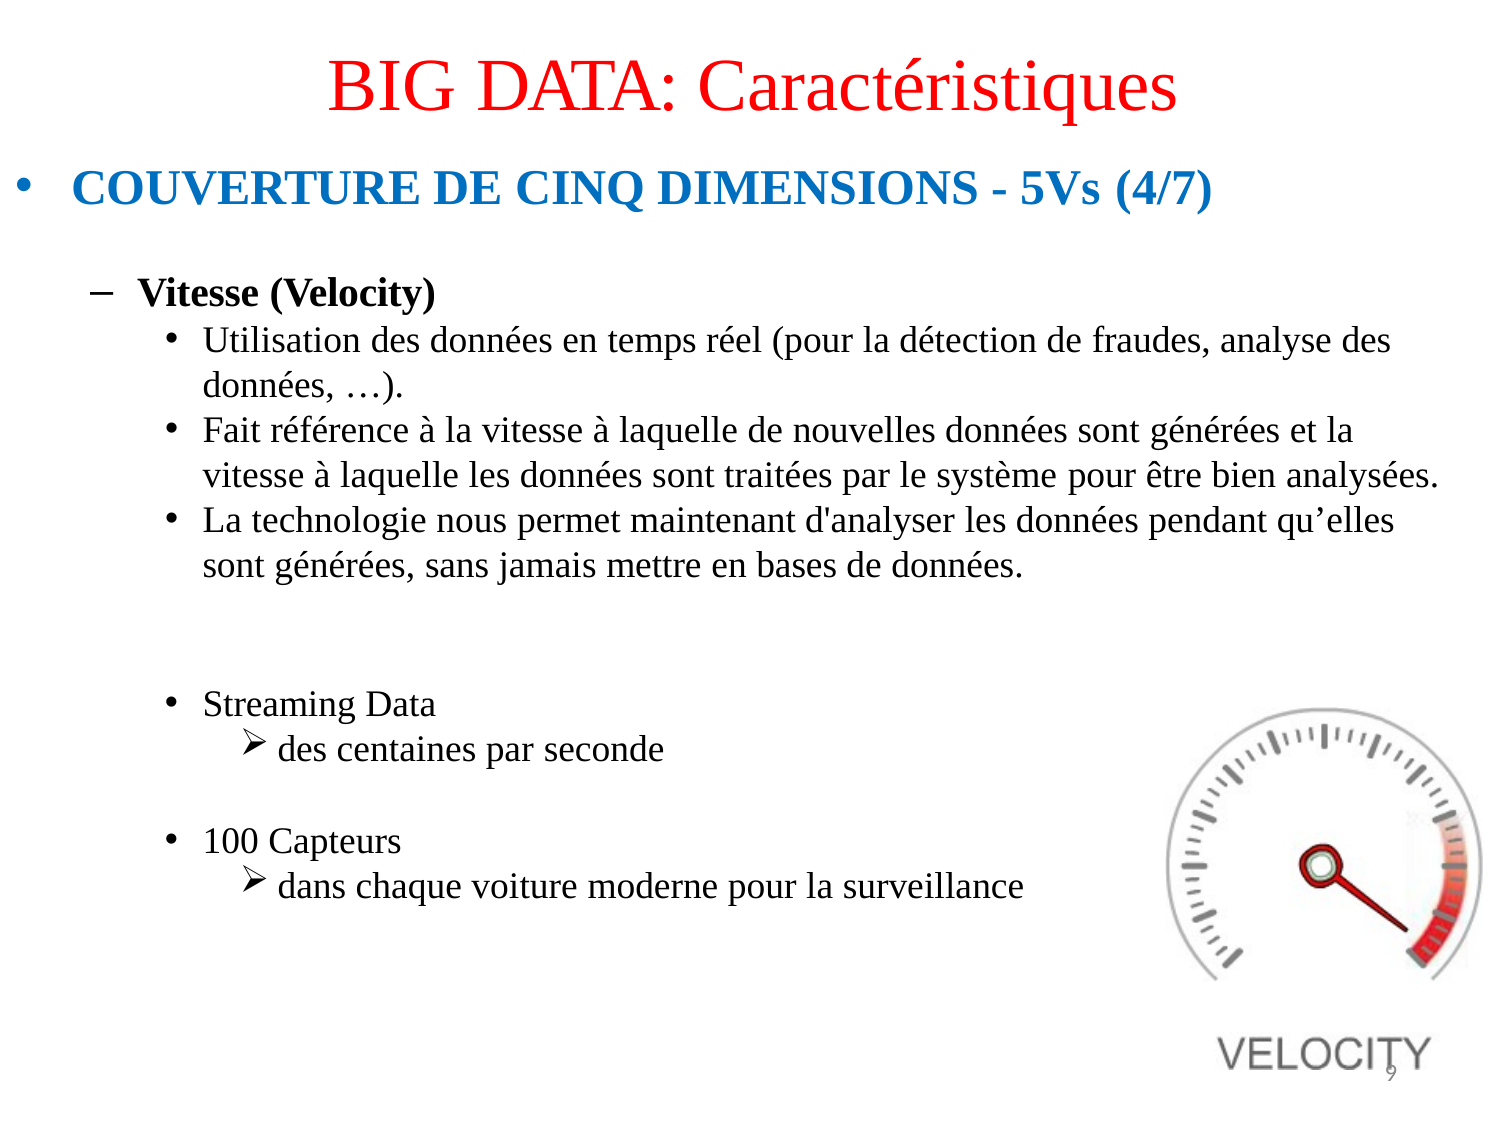

# BIG DATA: Caractéristiques
COUVERTURE DE CINQ DIMENSIONS - 5Vs (4/7)
Vitesse (Velocity)
Utilisation des données en temps réel (pour la détection de fraudes, analyse des  données, …).
Fait référence à la vitesse à laquelle de nouvelles données sont générées et la  vitesse à laquelle les données sont traitées par le système pour être bien analysées.
La technologie nous permet maintenant d'analyser les données pendant qu’elles  sont générées, sans jamais mettre en bases de données.

Streaming Data
des centaines par seconde

100 Capteurs
dans chaque voiture moderne pour la surveillance

9